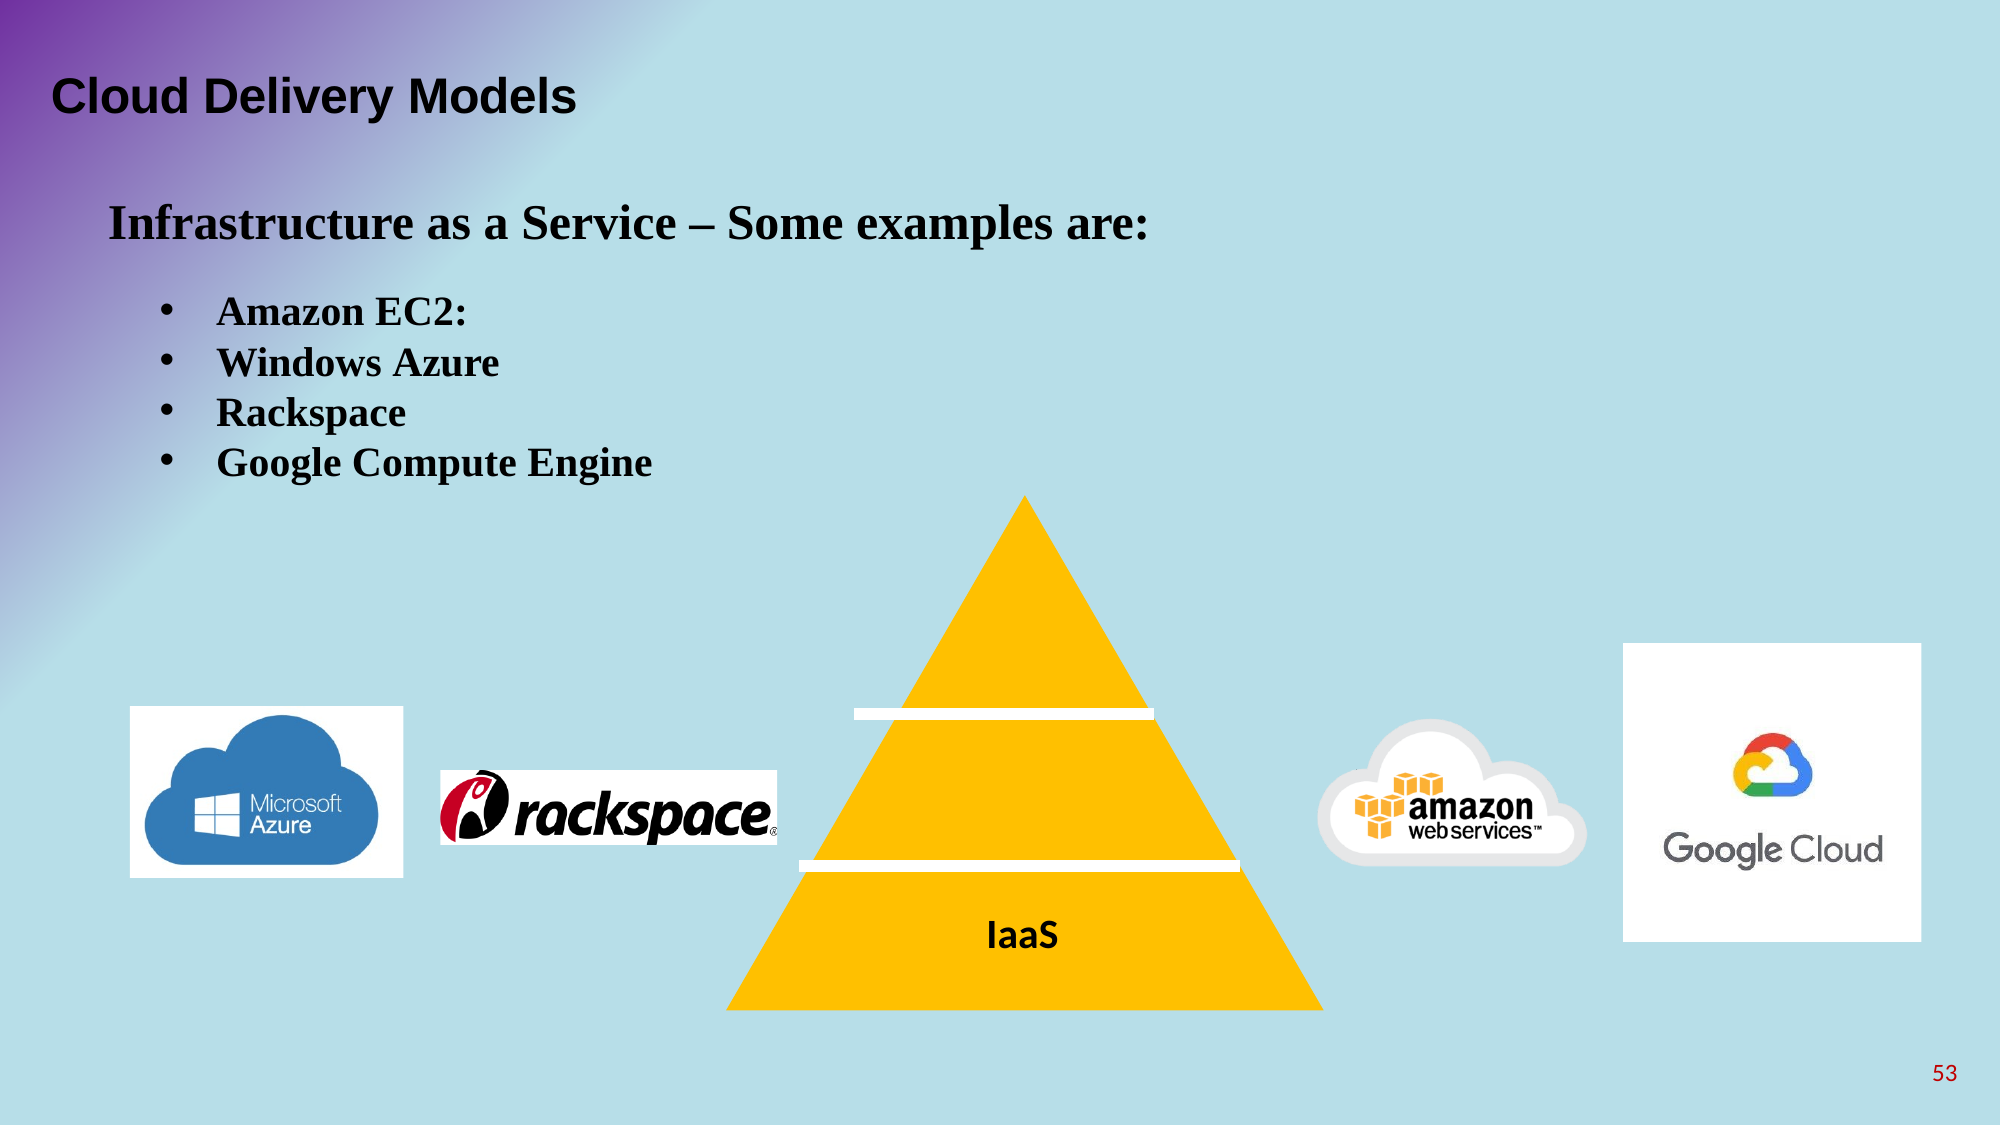

# Cloud Delivery Models
Infrastructure as a Service – Some examples are:
Amazon EC2:
Windows Azure
Rackspace
Google Compute Engine

IaaS
53